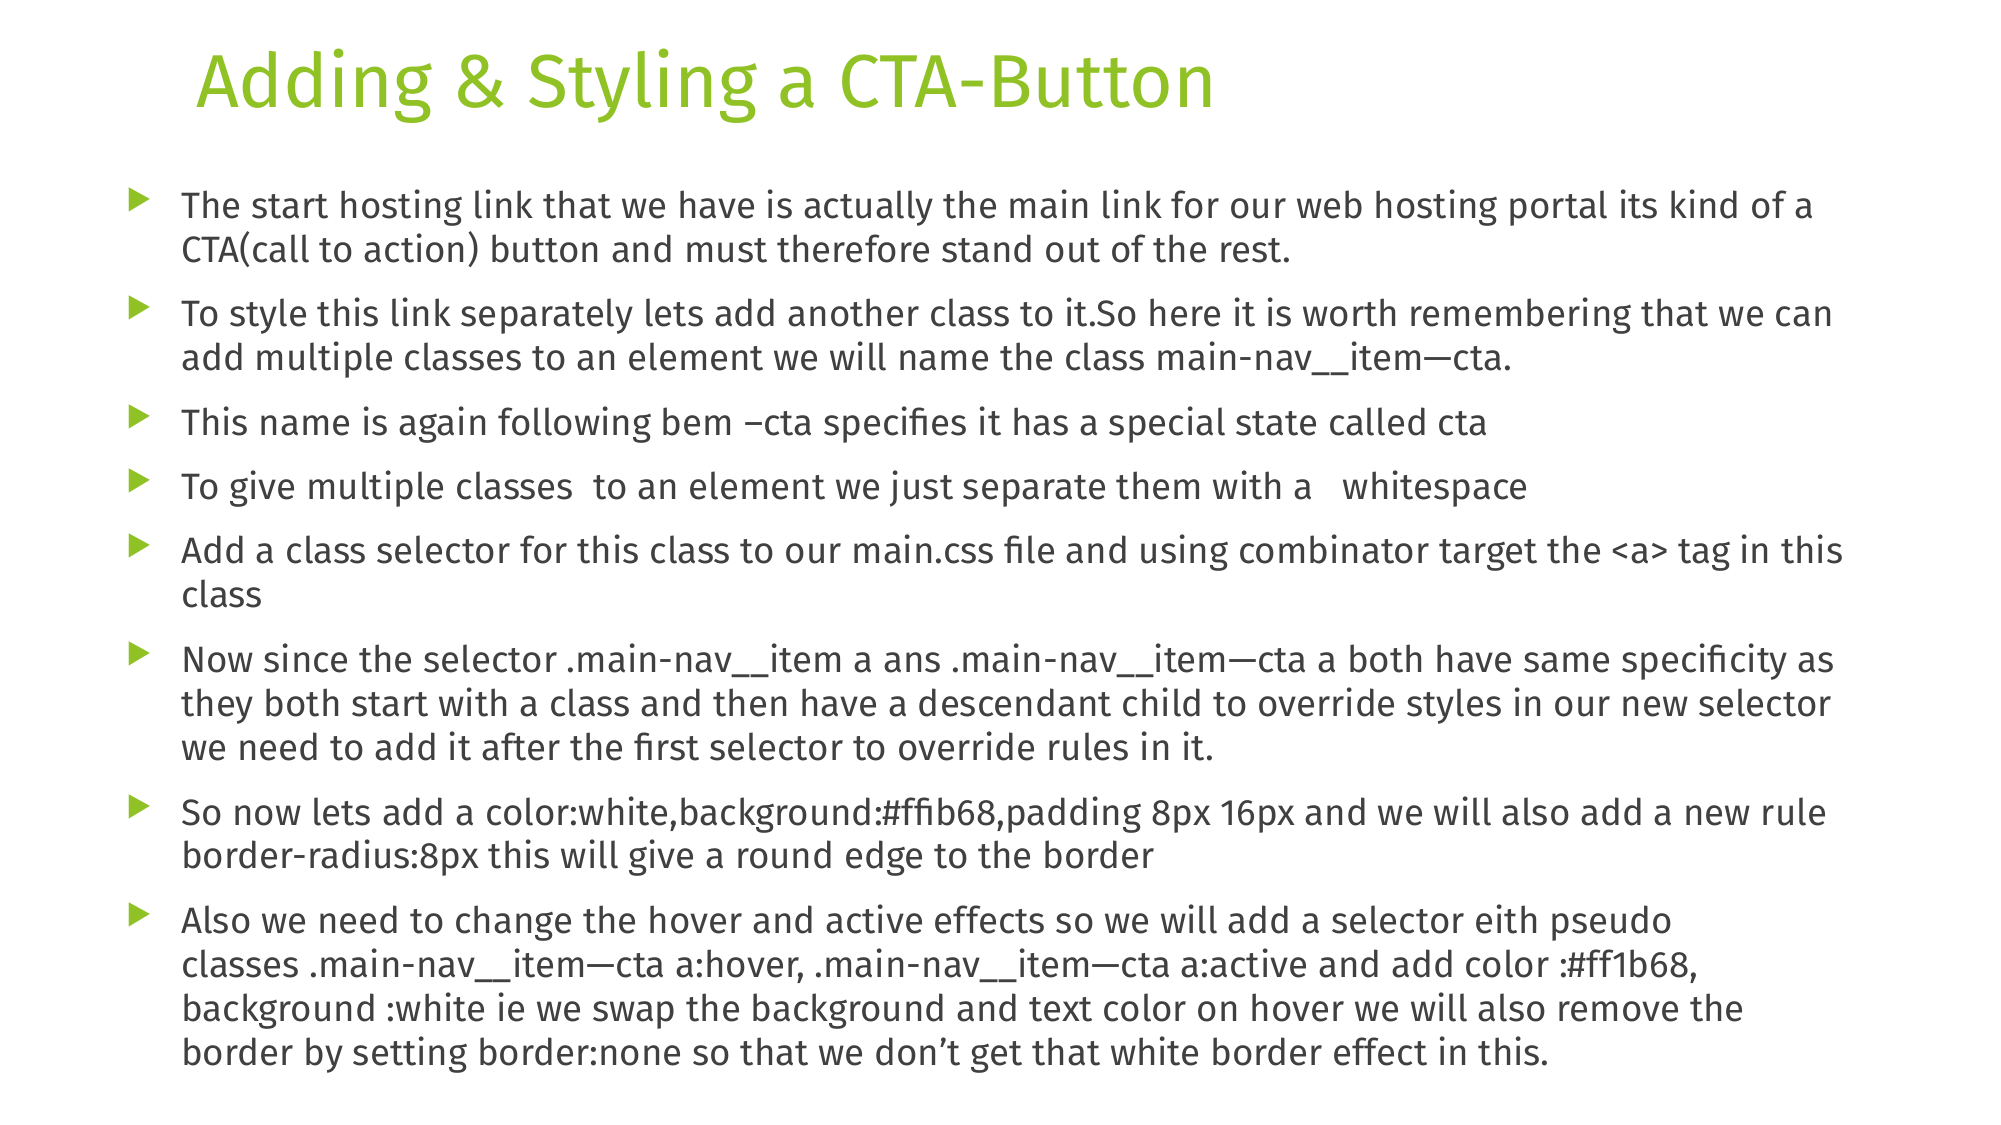

# Adding & Styling a CTA-Button
The start hosting link that we have is actually the main link for our web hosting portal its kind of a CTA(call to action) button and must therefore stand out of the rest.
To style this link separately lets add another class to it.So here it is worth remembering that we can add multiple classes to an element we will name the class main-nav__item—cta.
This name is again following bem –cta specifies it has a special state called cta
To give multiple classes  to an element we just separate them with a   whitespace
Add a class selector for this class to our main.css file and using combinator target the <a> tag in this class
Now since the selector .main-nav__item a ans .main-nav__item—cta a both have same specificity as they both start with a class and then have a descendant child to override styles in our new selector we need to add it after the first selector to override rules in it.
So now lets add a color:white,background:#ffib68,padding 8px 16px and we will also add a new rule border-radius:8px this will give a round edge to the border
Also we need to change the hover and active effects so we will add a selector eith pseudo classes .main-nav__item—cta a:hover, .main-nav__item—cta a:active and add color :#ff1b68, background :white ie we swap the background and text color on hover we will also remove the border by setting border:none so that we don’t get that white border effect in this.